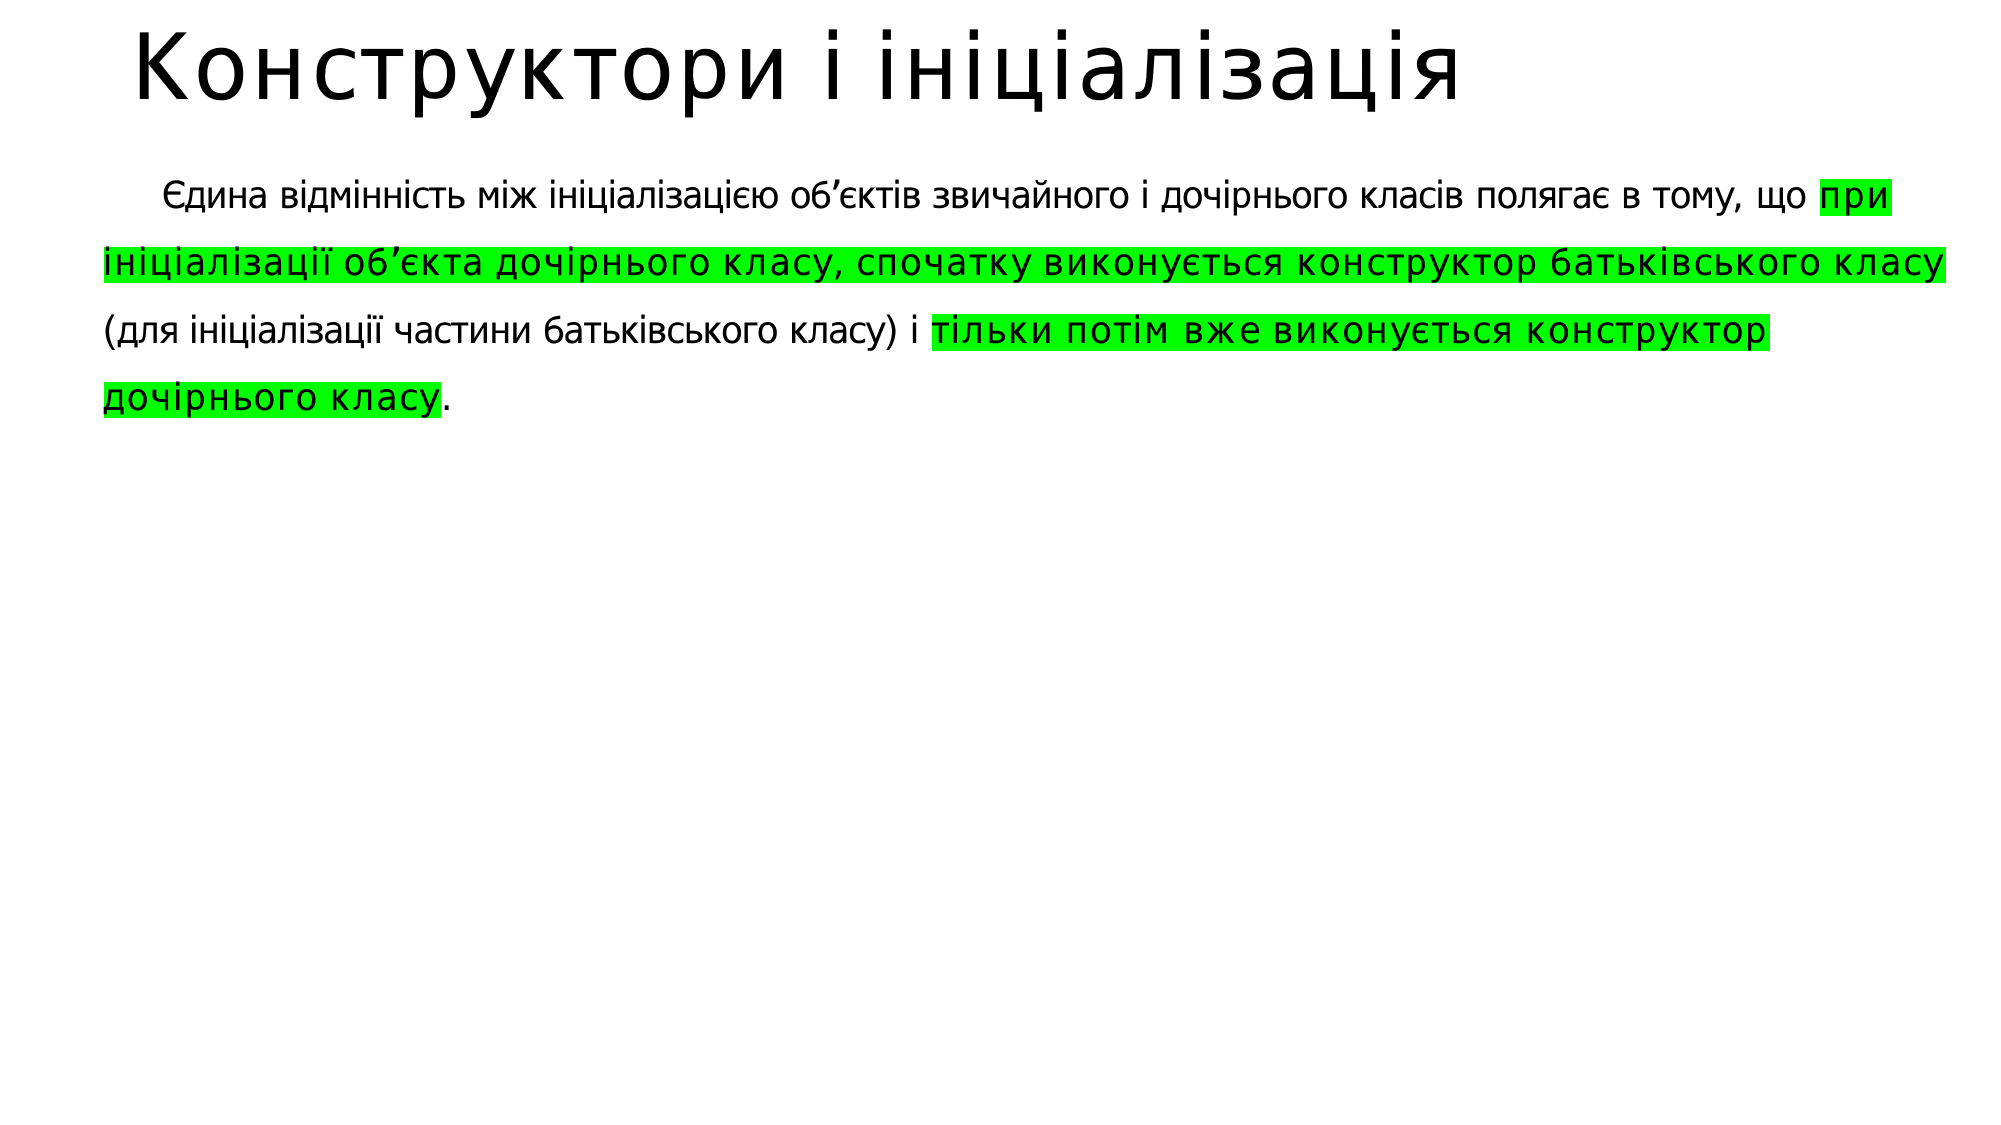

# Конструктори і ініціалізація
Єдина відмінність між ініціалізацією об’єктів звичайного і дочірнього класів полягає в тому, що при ініціалізації об’єкта дочірнього класу, спочатку виконується конструктор батьківського класу (для ініціалізації частини батьківського класу) і тільки потім вже виконується конструктор дочірнього класу.